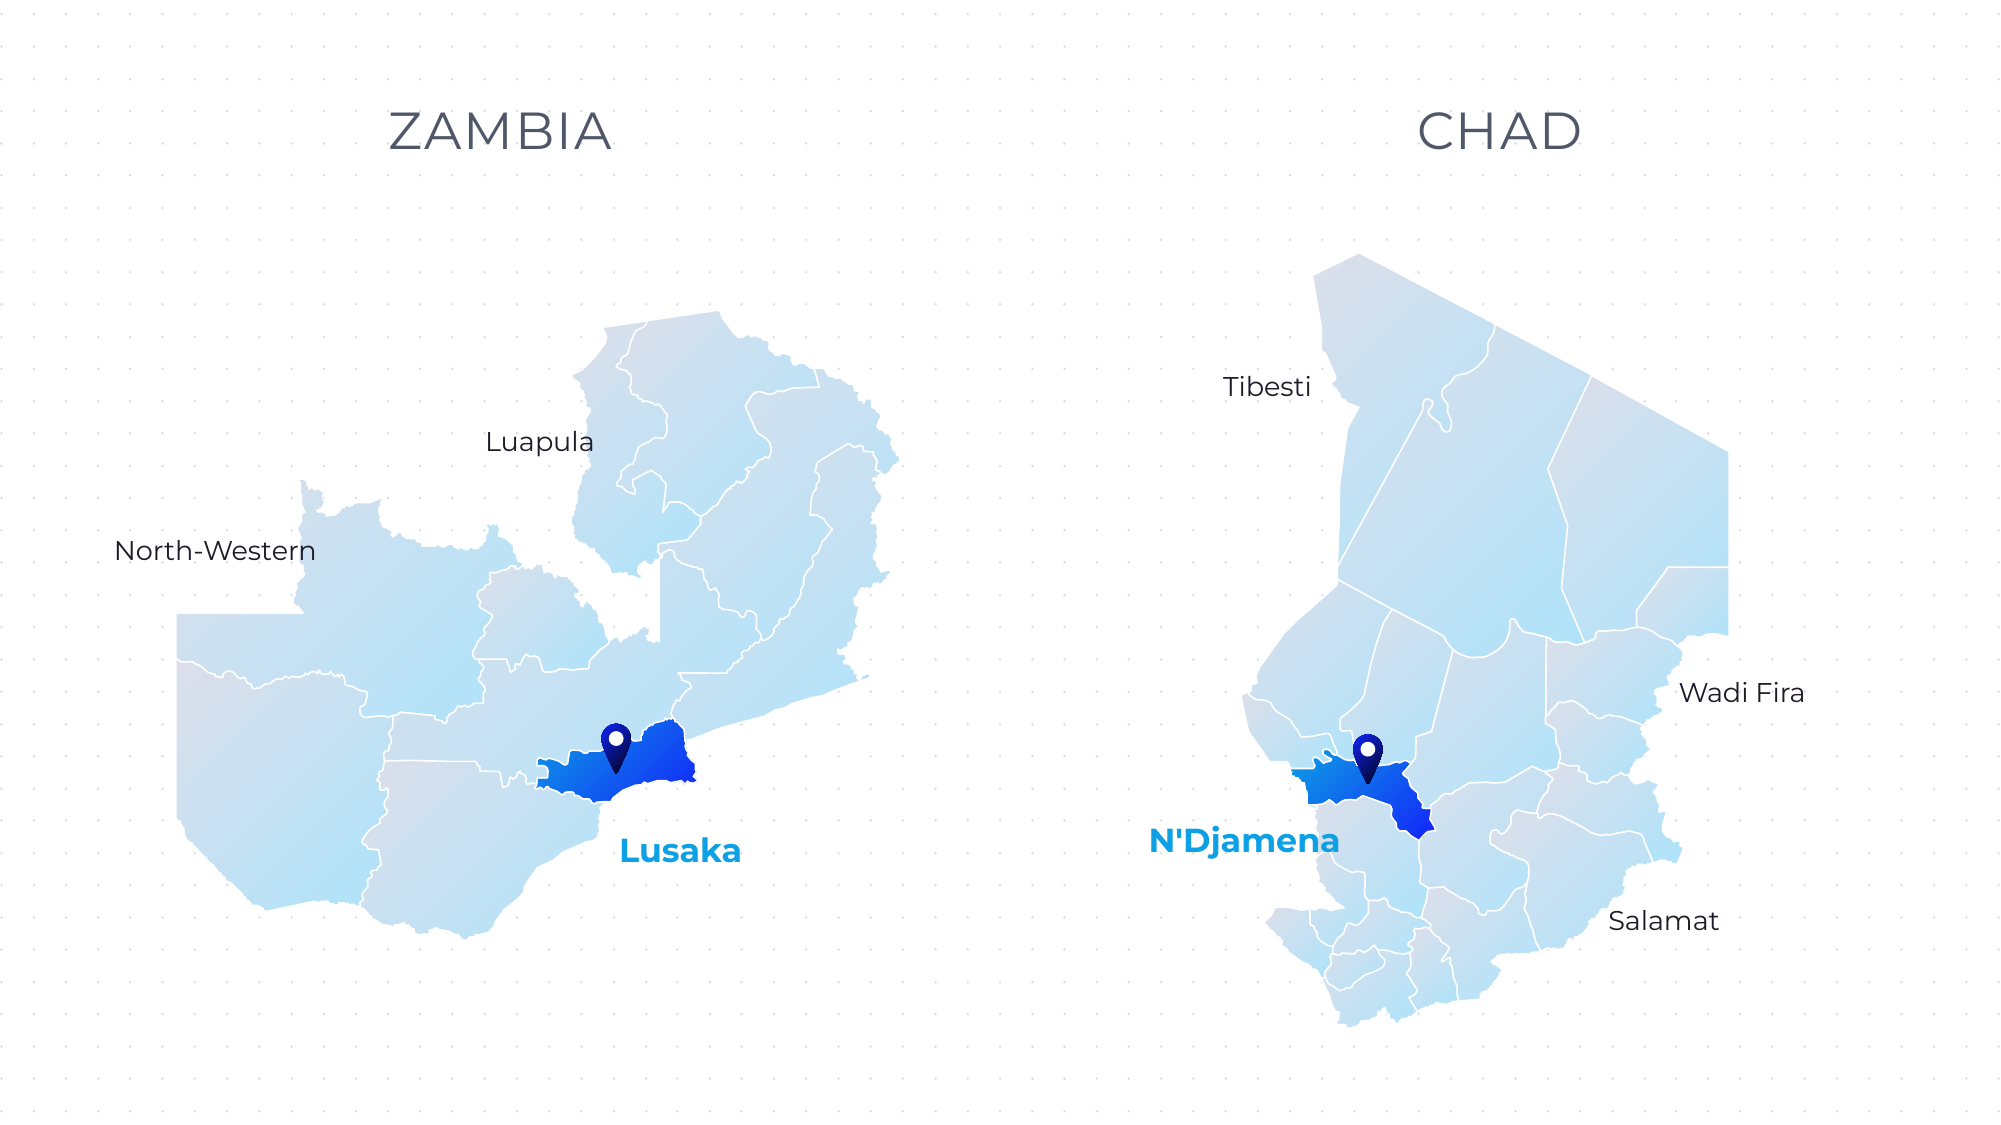

ZAMBIA
ZAMBIA
CHAD

Tibesti
Wadi Fira
N'Djamena
Salamat
Luapula
North-Western
Lusaka